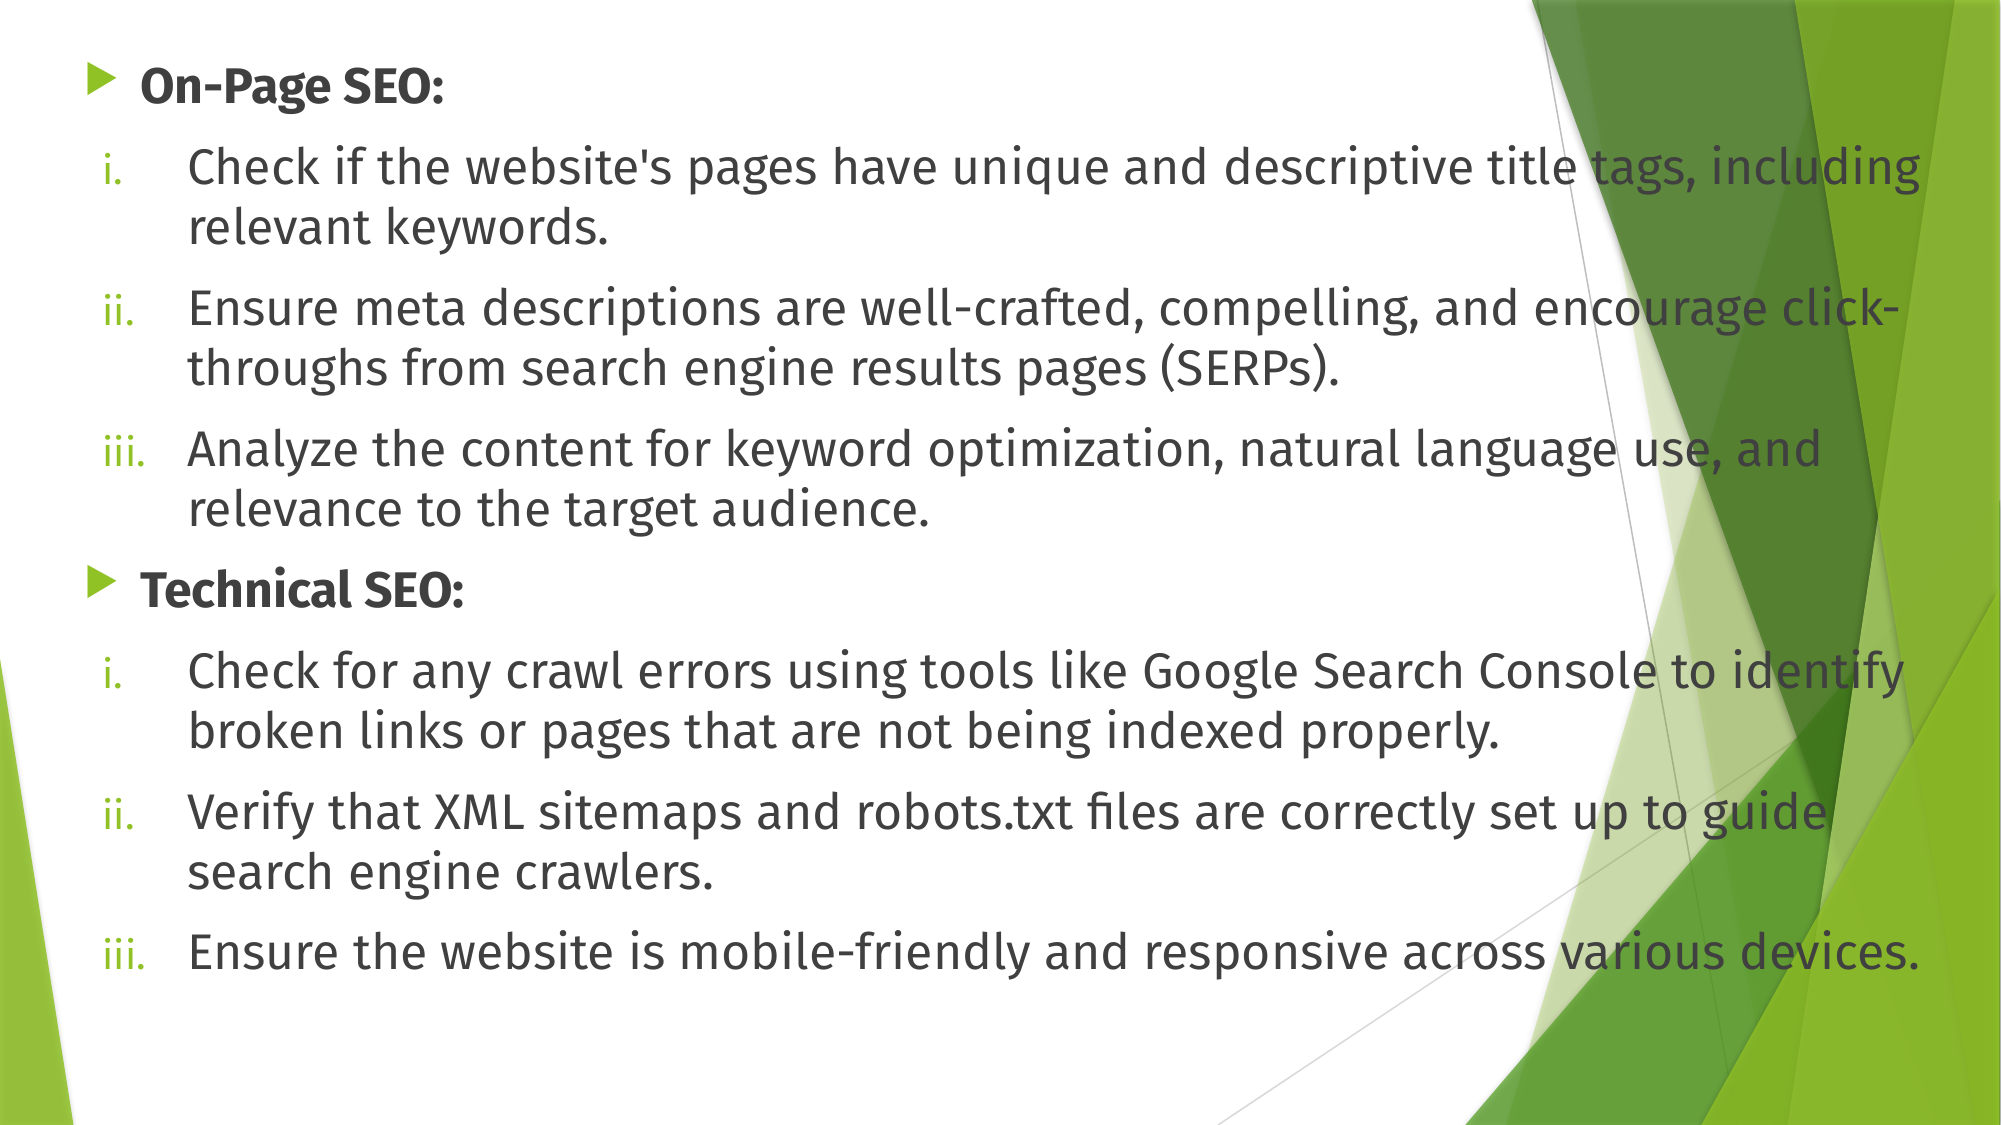

On-Page SEO:
Check if the website's pages have unique and descriptive title tags, including relevant keywords.
Ensure meta descriptions are well-crafted, compelling, and encourage click-throughs from search engine results pages (SERPs).
Analyze the content for keyword optimization, natural language use, and relevance to the target audience.
Technical SEO:
Check for any crawl errors using tools like Google Search Console to identify broken links or pages that are not being indexed properly.
Verify that XML sitemaps and robots.txt files are correctly set up to guide search engine crawlers.
Ensure the website is mobile-friendly and responsive across various devices.